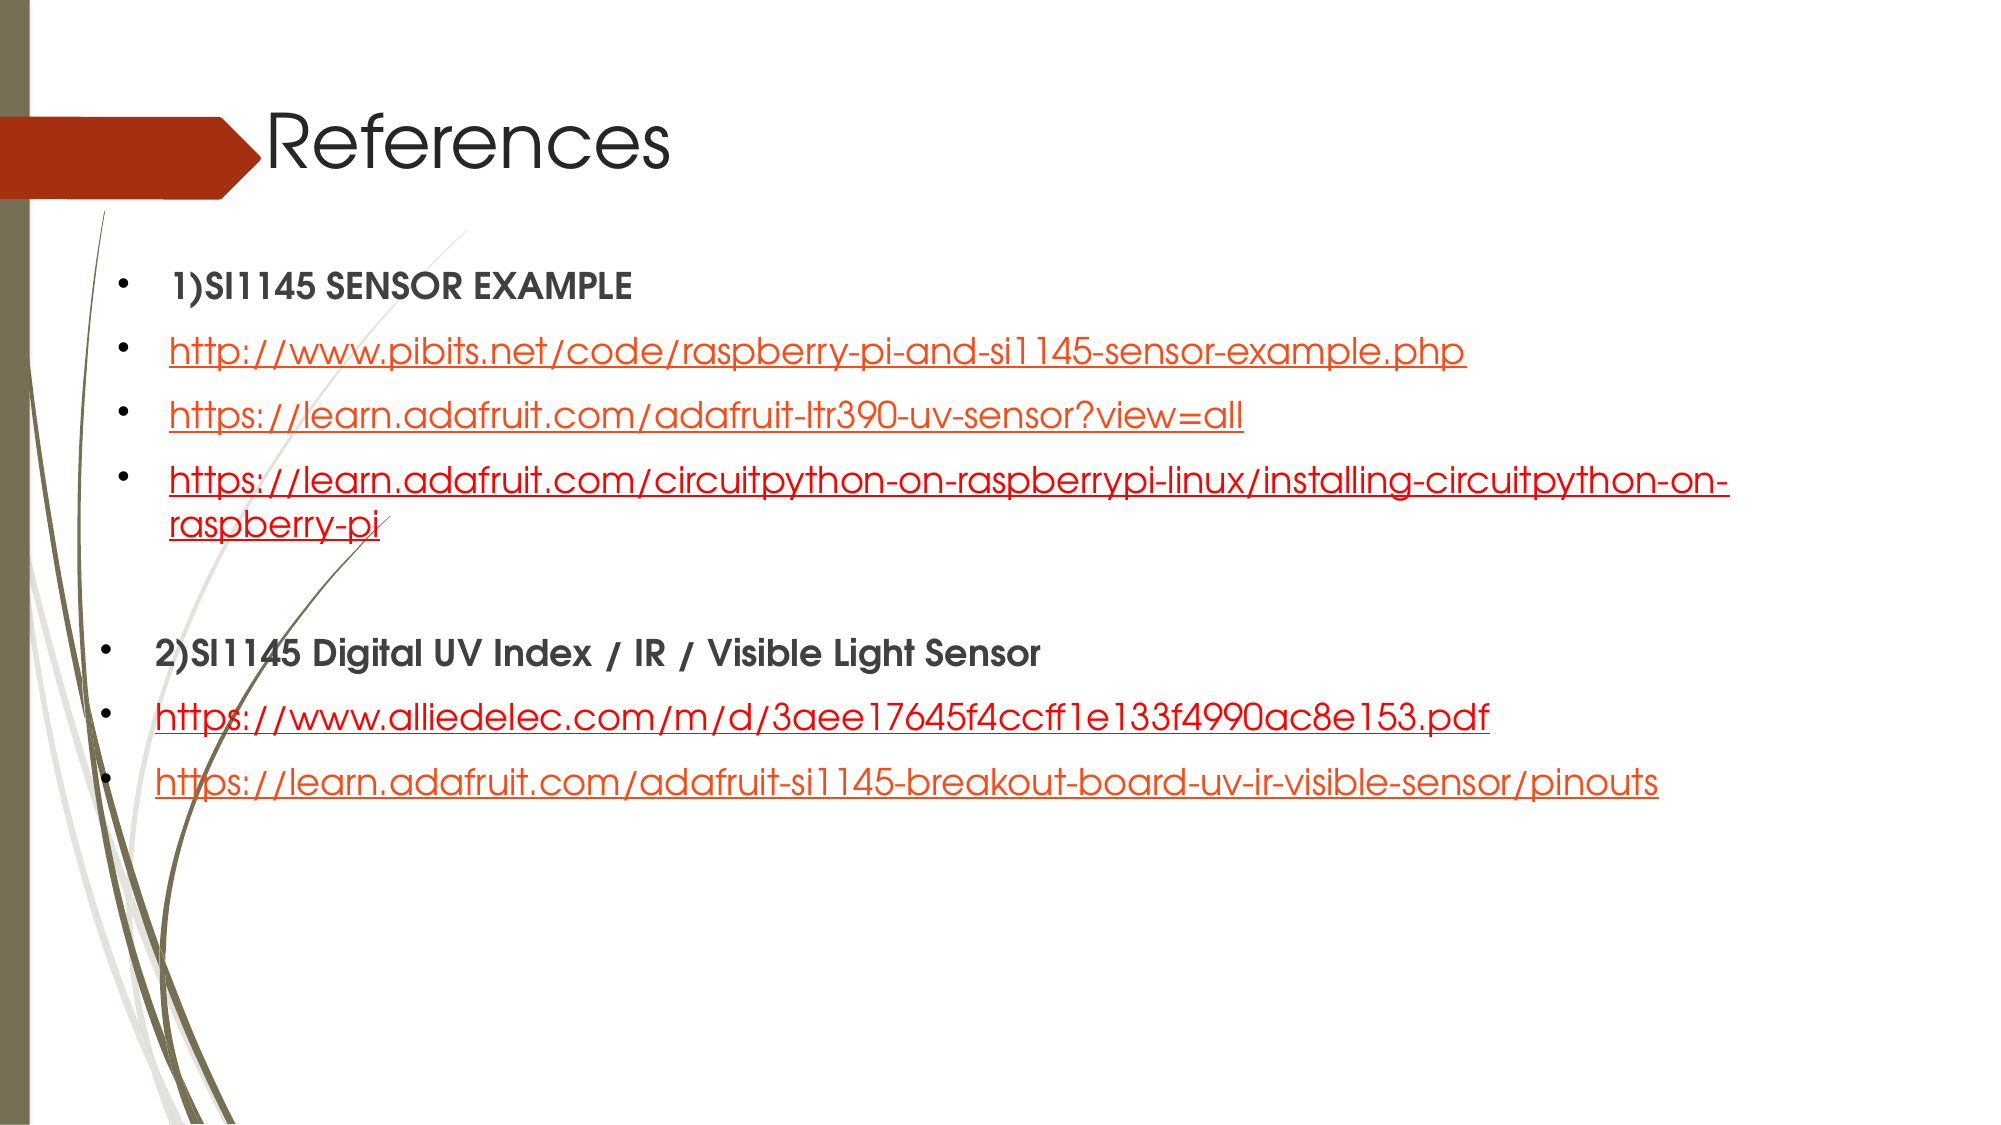

References
1)SI1145 SENSOR EXAMPLE
http://www.pibits.net/code/raspberry-pi-and-si1145-sensor-example.php
https://learn.adafruit.com/adafruit-ltr390-uv-sensor?view=all
https://learn.adafruit.com/circuitpython-on-raspberrypi-linux/installing-circuitpython-on-raspberry-pi

2)SI1145 Digital UV Index / IR / Visible Light Sensor
https://www.alliedelec.com/m/d/3aee17645f4ccff1e133f4990ac8e153.pdf
https://learn.adafruit.com/adafruit-si1145-breakout-board-uv-ir-visible-sensor/pinouts